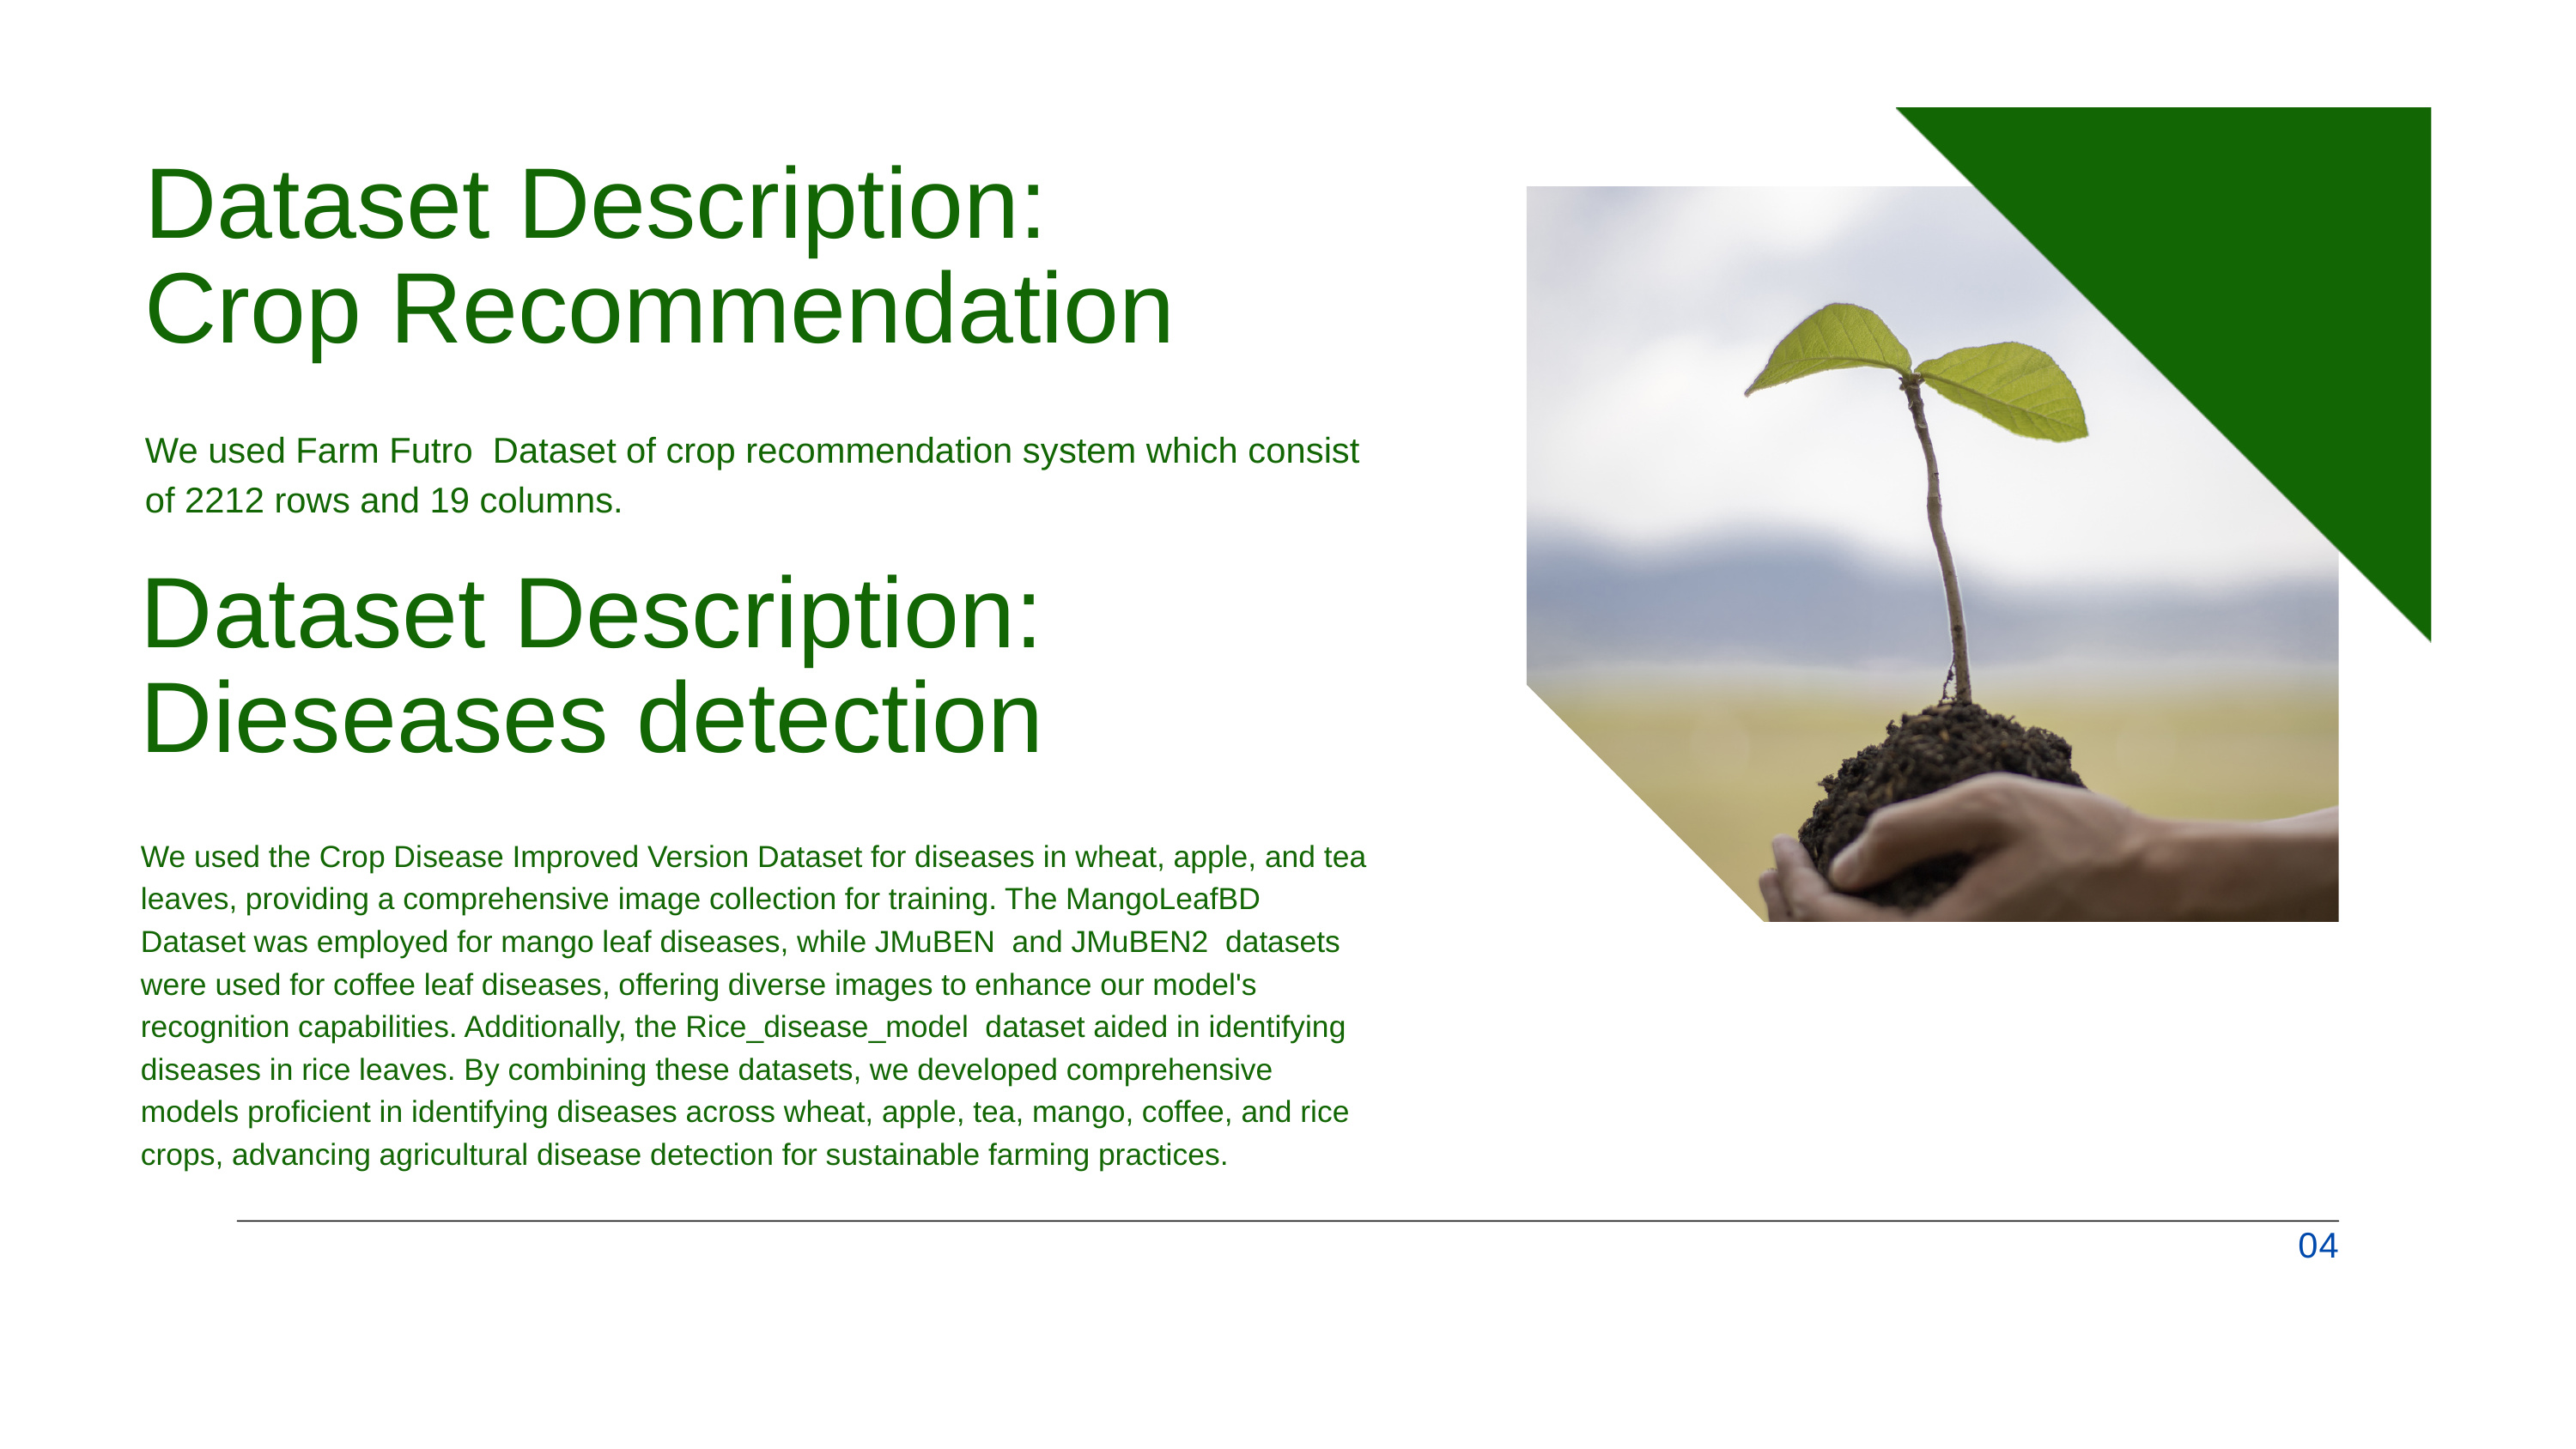

Dataset Description:
Crop Recommendation
We used Farm Futro  Dataset of crop recommendation system which consist of 2212 rows and 19 columns.

Dataset Description:
Dieseases detection
We used the Crop Disease Improved Version Dataset for diseases in wheat, apple, and tea leaves, providing a comprehensive image collection for training. The MangoLeafBD Dataset was employed for mango leaf diseases, while JMuBEN  and JMuBEN2  datasets were used for coffee leaf diseases, offering diverse images to enhance our model's recognition capabilities. Additionally, the Rice_disease_model  dataset aided in identifying diseases in rice leaves. By combining these datasets, we developed comprehensive models proficient in identifying diseases across wheat, apple, tea, mango, coffee, and rice crops, advancing agricultural disease detection for sustainable farming practices.

04